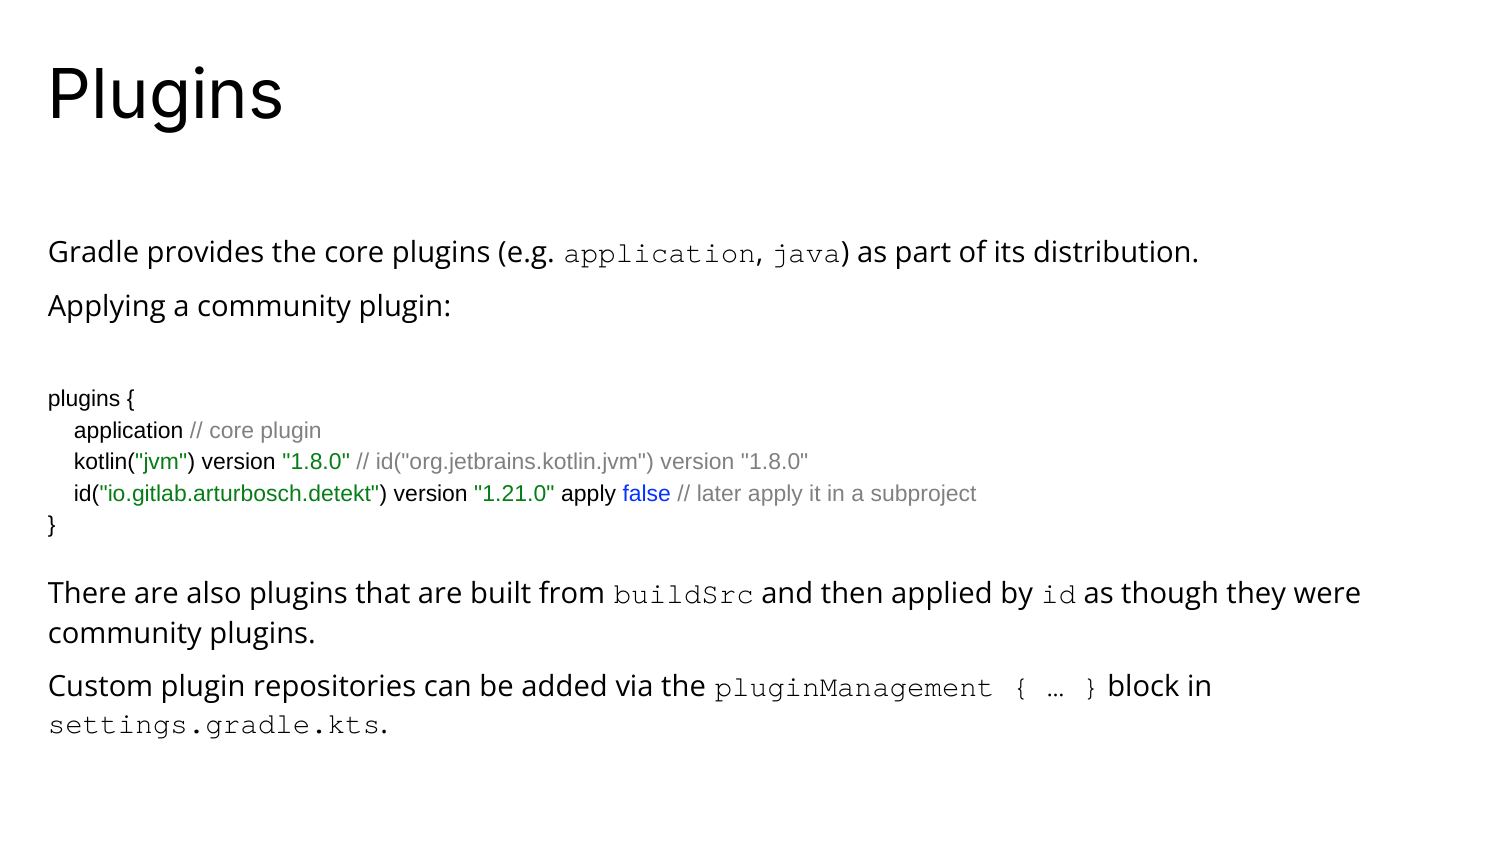

# Plugins
Gradle provides the core plugins (e.g. application, java) as part of its distribution.
Applying a community plugin:

plugins {
    application // core plugin
    kotlin("jvm") version "1.8.0" // id("org.jetbrains.kotlin.jvm") version "1.8.0"
    id("io.gitlab.arturbosch.detekt") version "1.21.0" apply false // later apply it in a subproject
}

There are also plugins that are built from buildSrc and then applied by id as though they were community plugins.
Custom plugin repositories can be added via the pluginManagement { … } block in settings.gradle.kts.